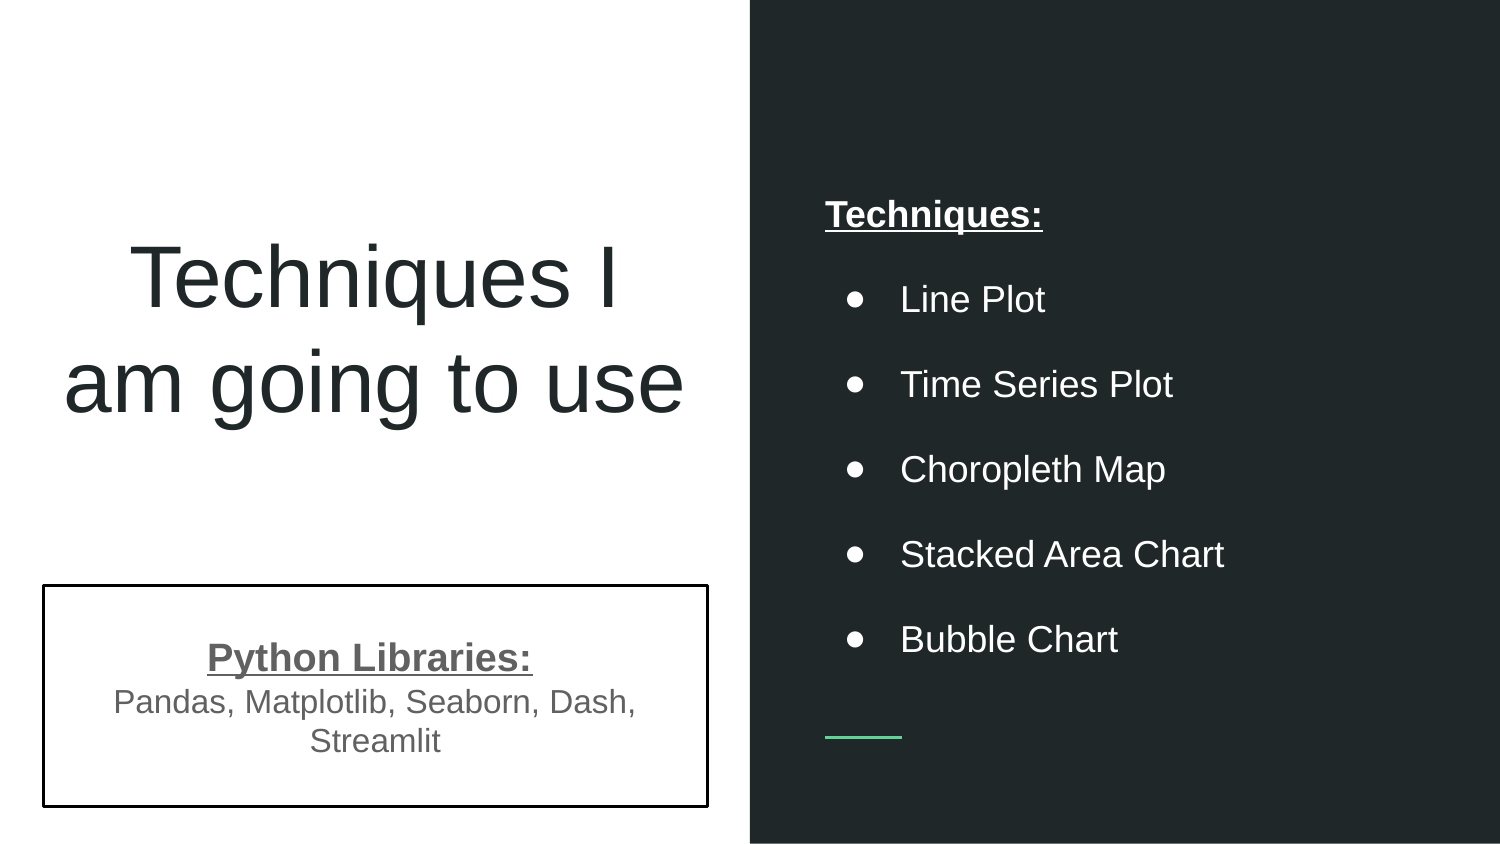

Techniques:
Line Plot
Time Series Plot
Choropleth Map
Stacked Area Chart
Bubble Chart
# Techniques I am going to use
Python Libraries:
Pandas, Matplotlib, Seaborn, Dash, Streamlit